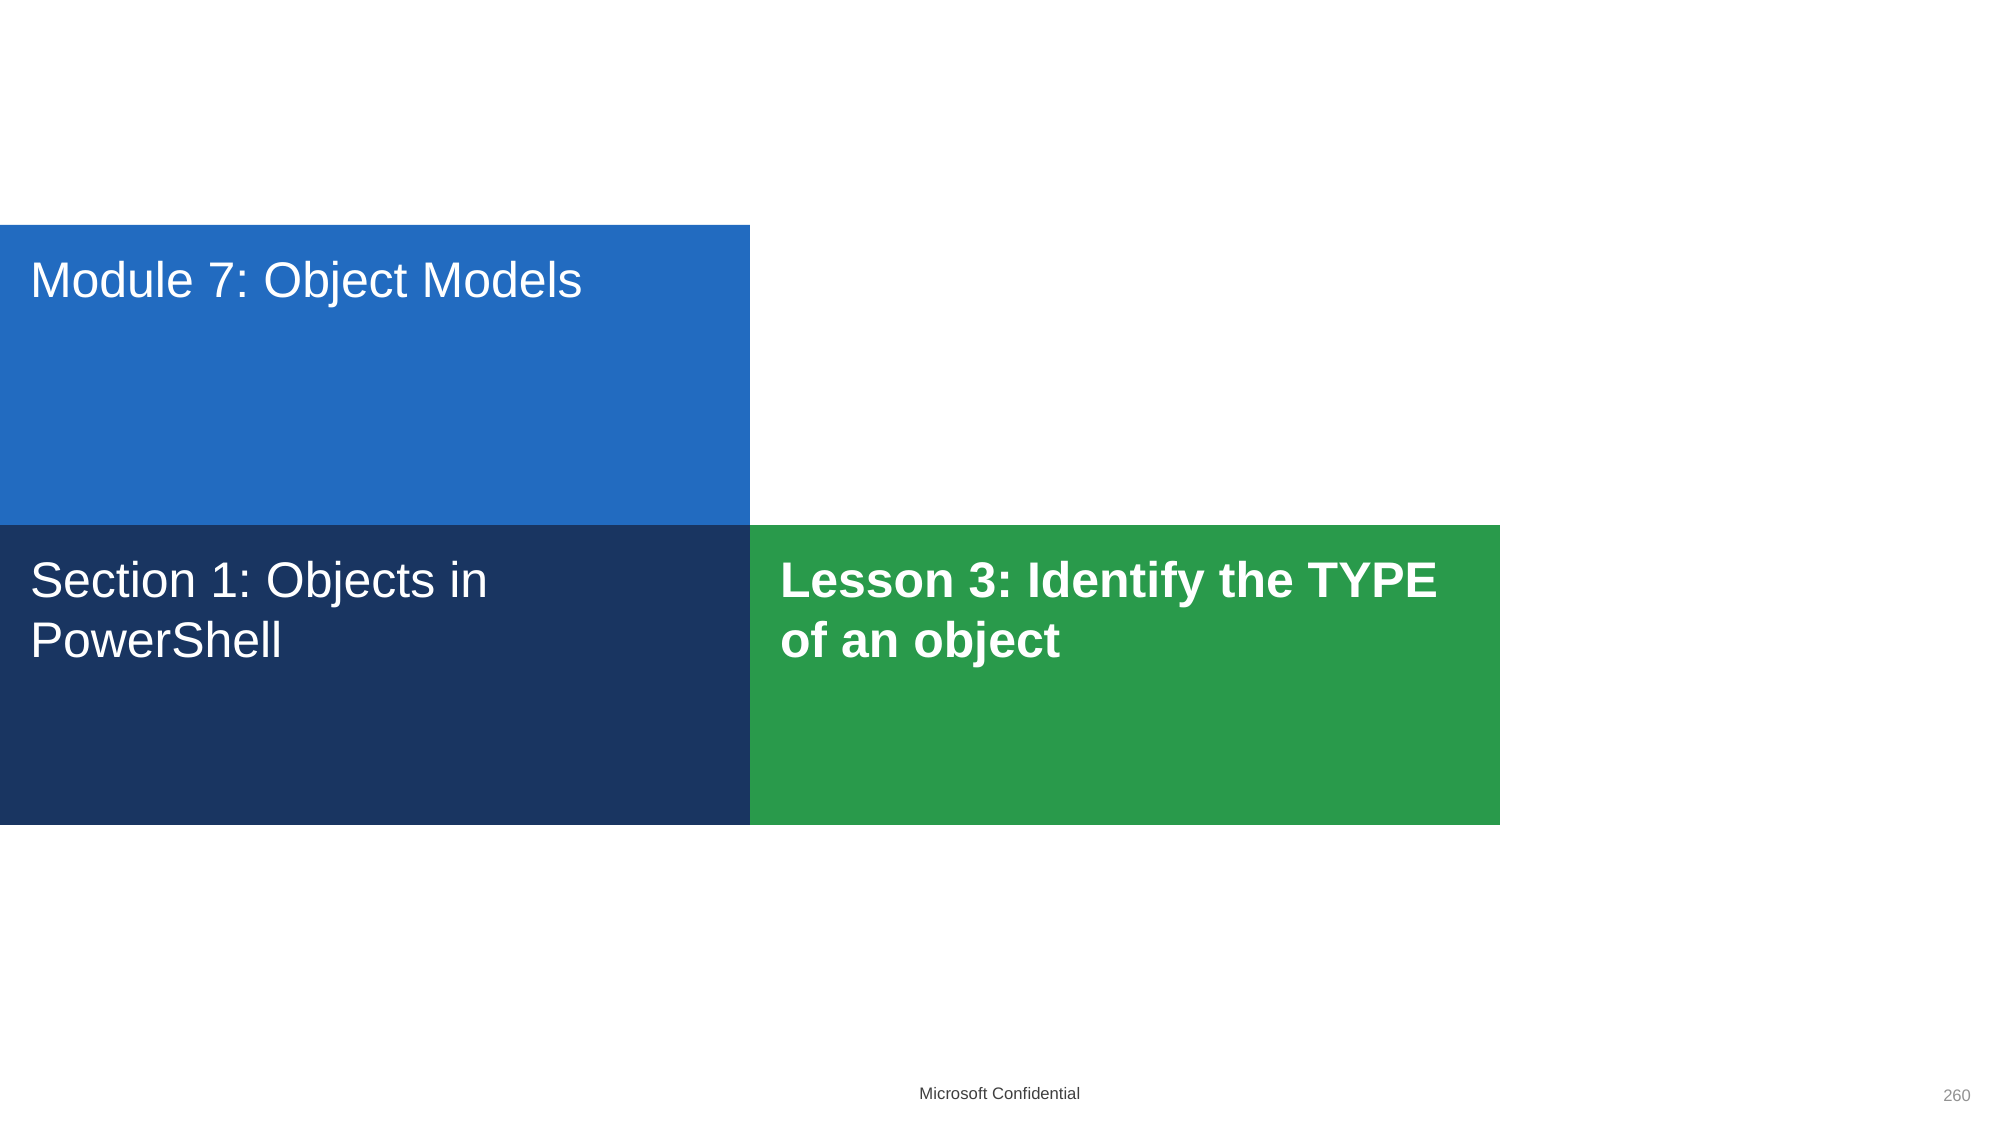

# Module 7: Object Models
Section 1: Objects in PowerShell
Lesson 3: Identify the TYPE of an object
260